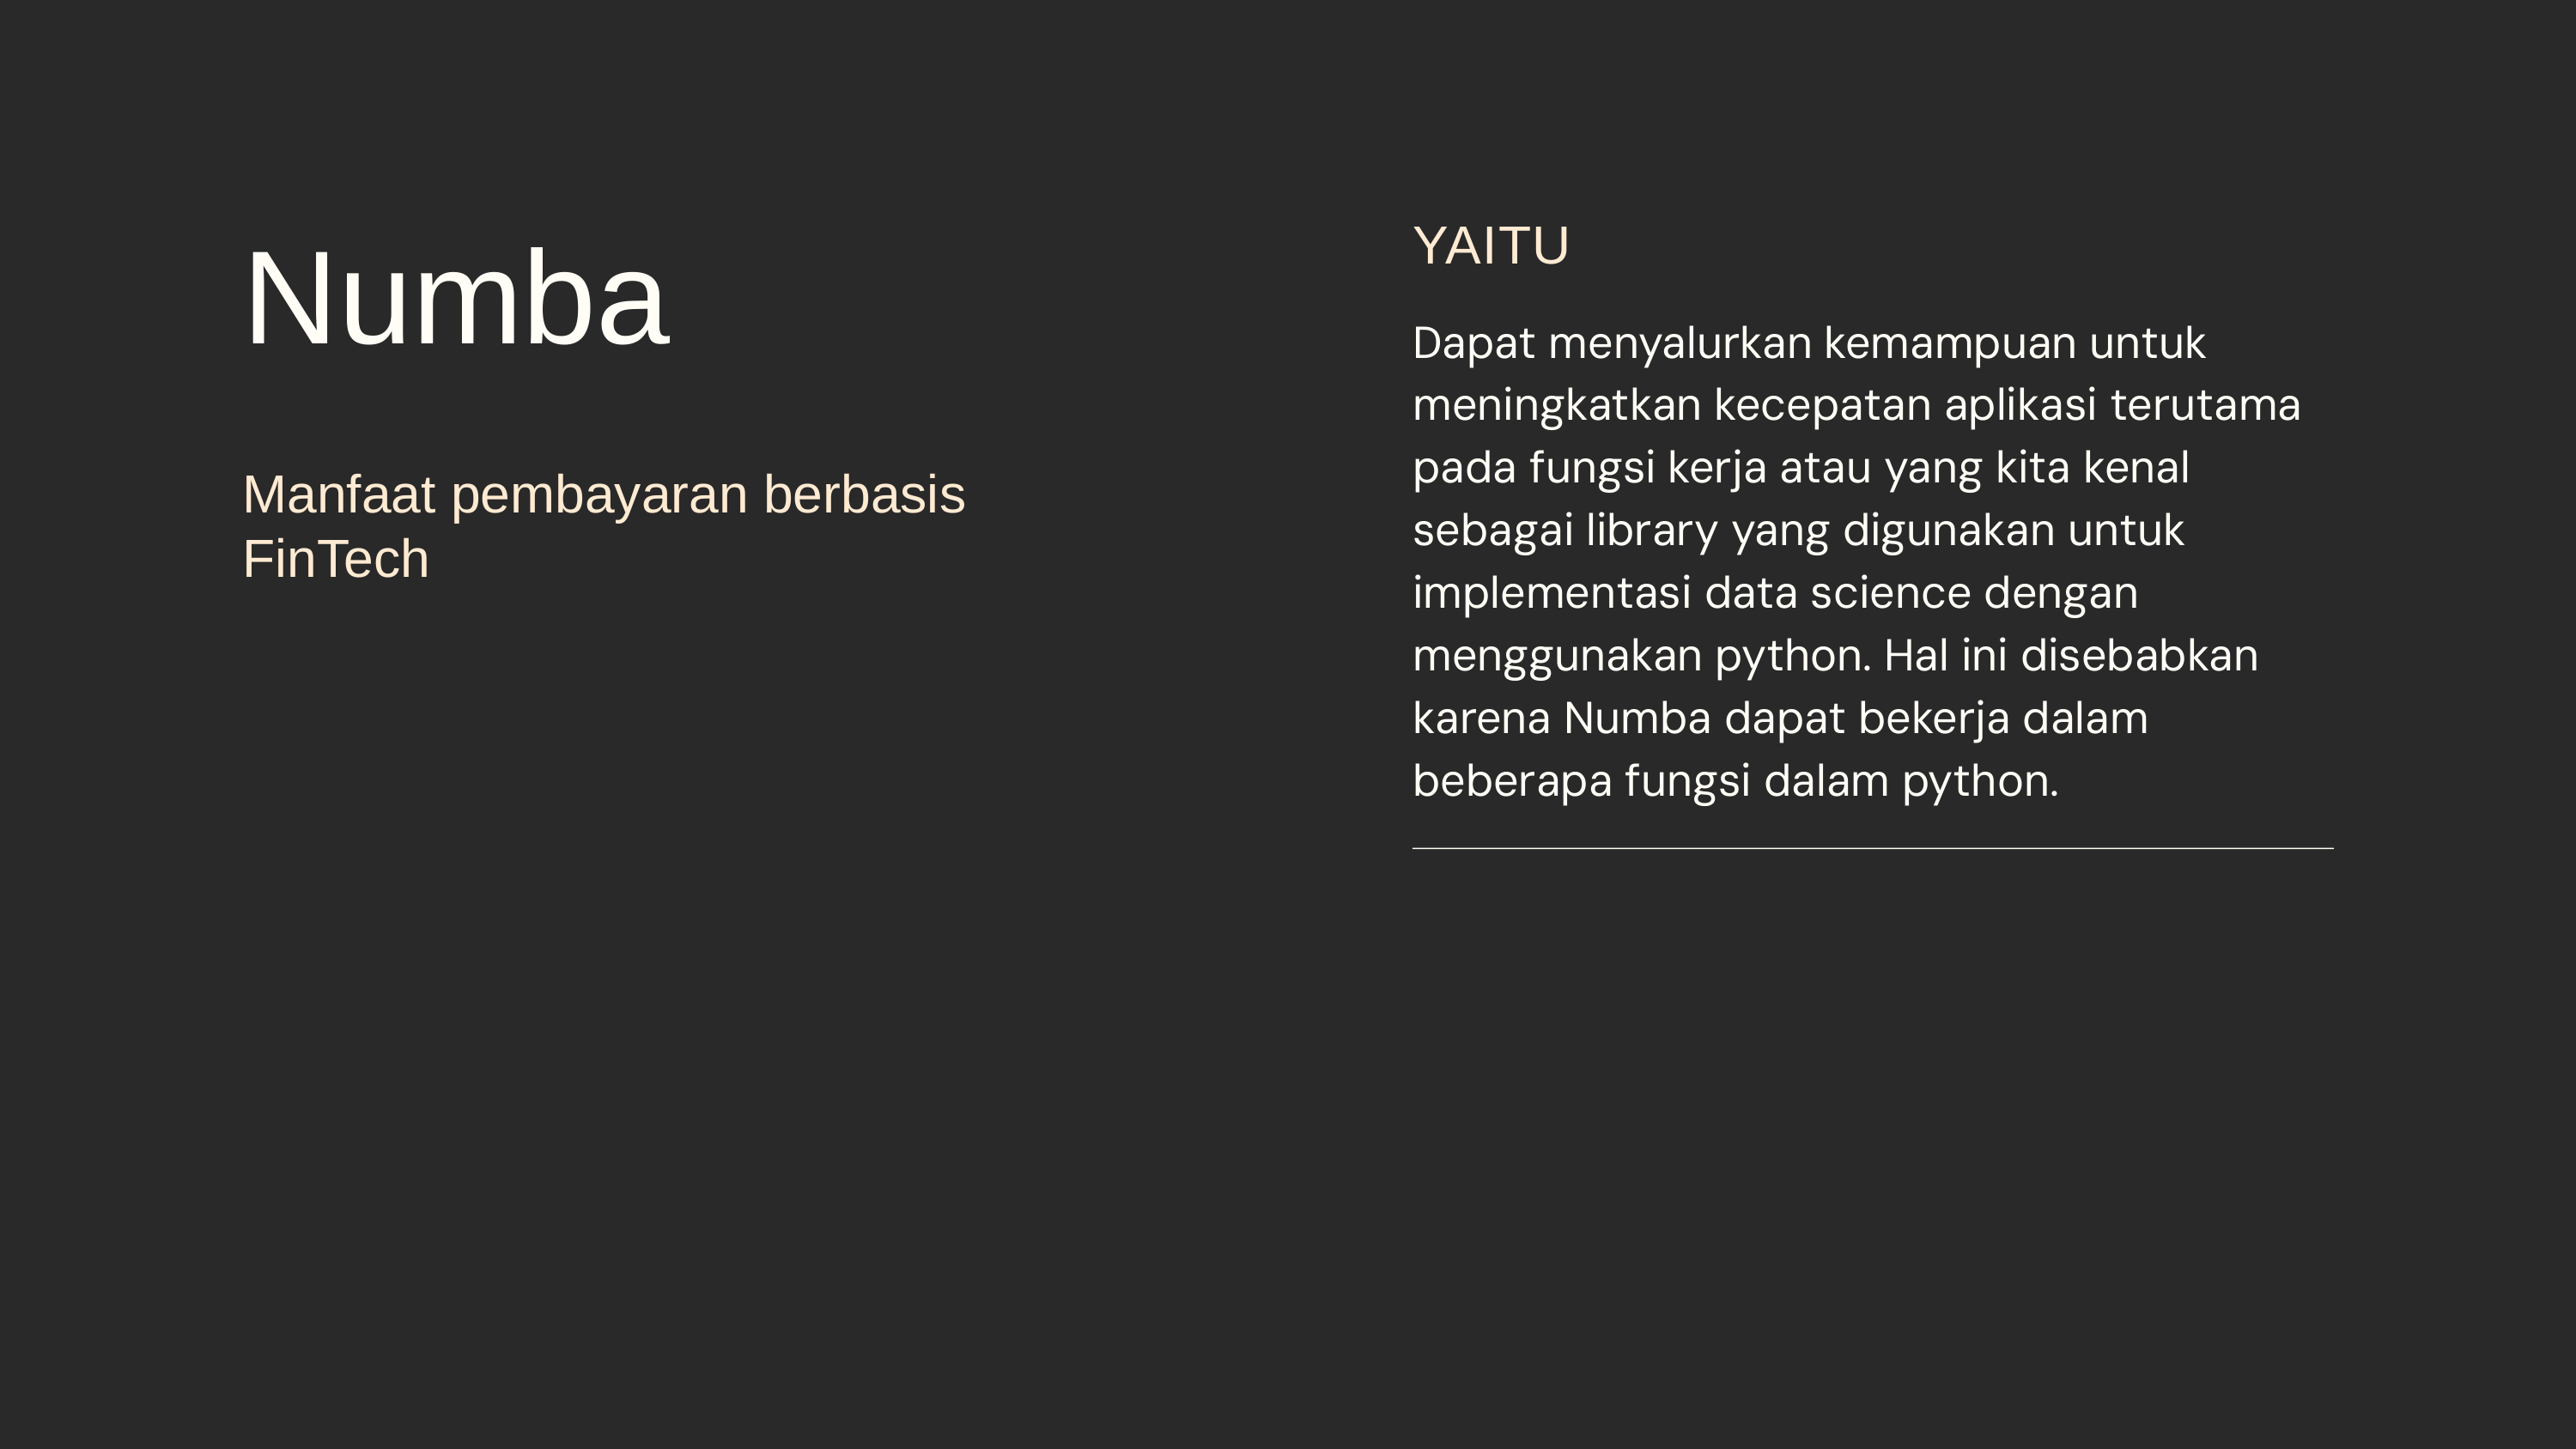

Numba
Manfaat pembayaran berbasis FinTech
YAITU
Dapat menyalurkan kemampuan untuk meningkatkan kecepatan aplikasi terutama pada fungsi kerja atau yang kita kenal sebagai library yang digunakan untuk implementasi data science dengan menggunakan python. Hal ini disebabkan karena Numba dapat bekerja dalam beberapa fungsi dalam python.